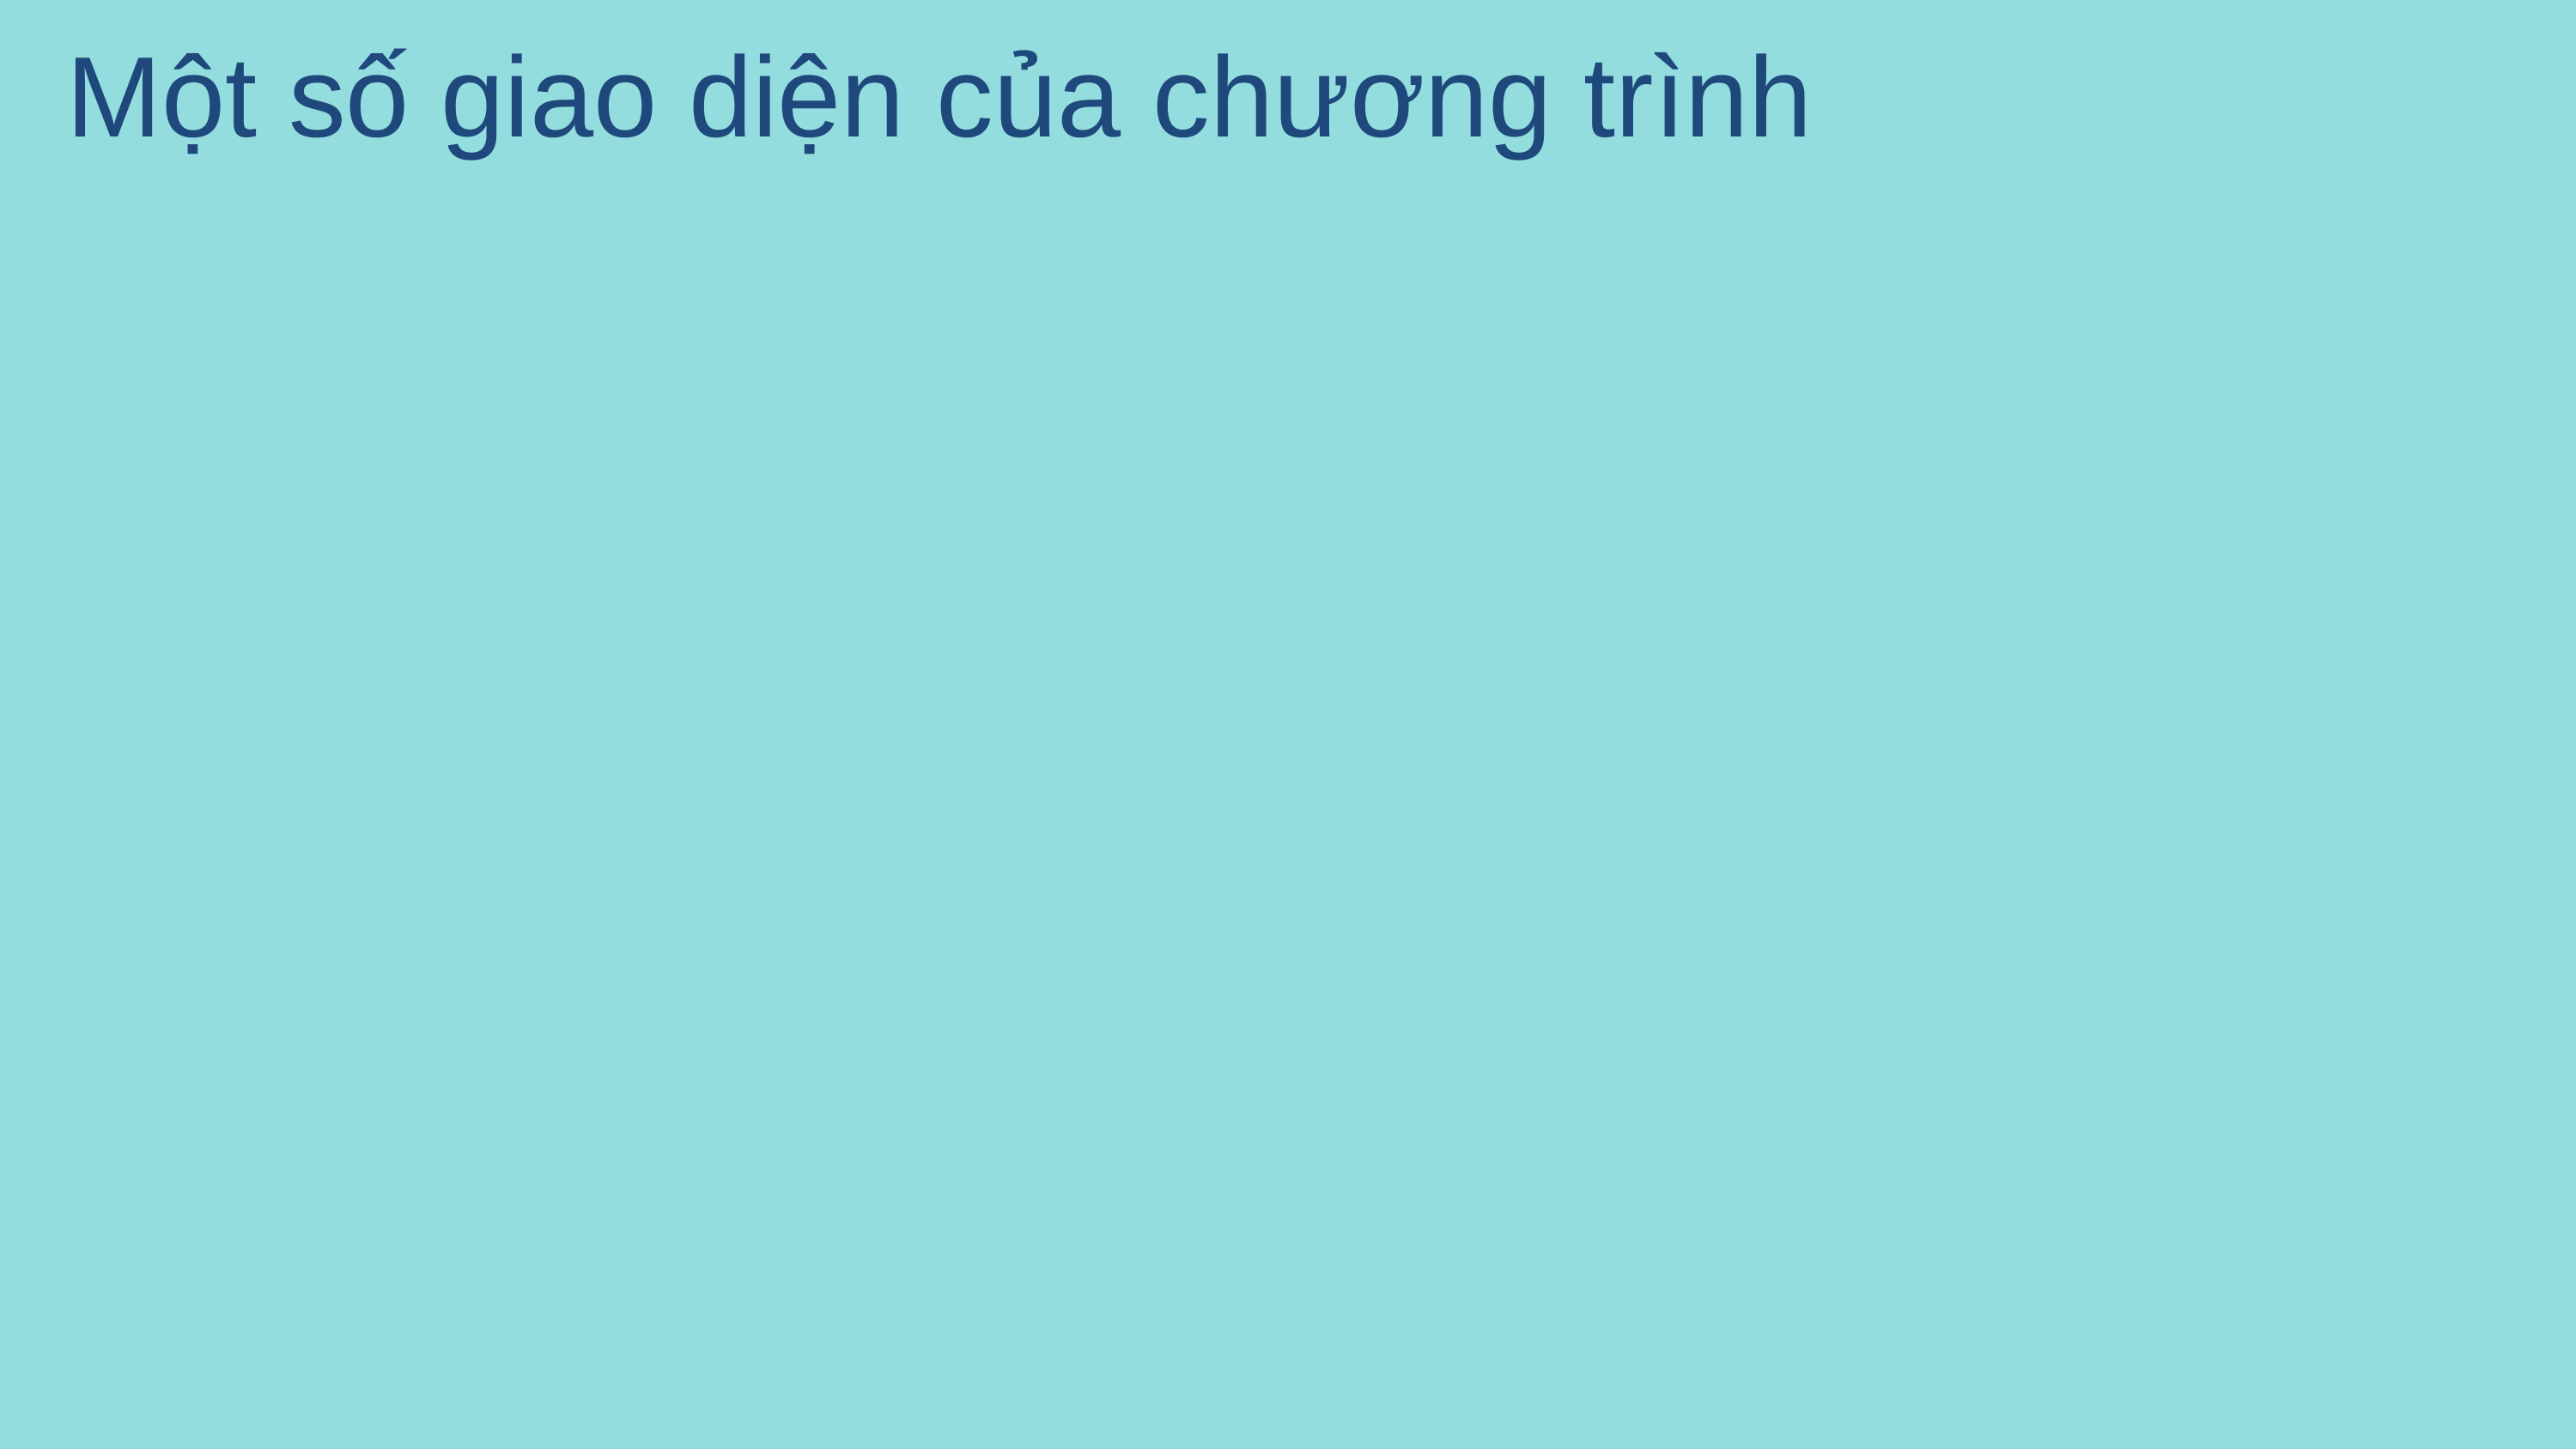

Một số giao diện của chương trình